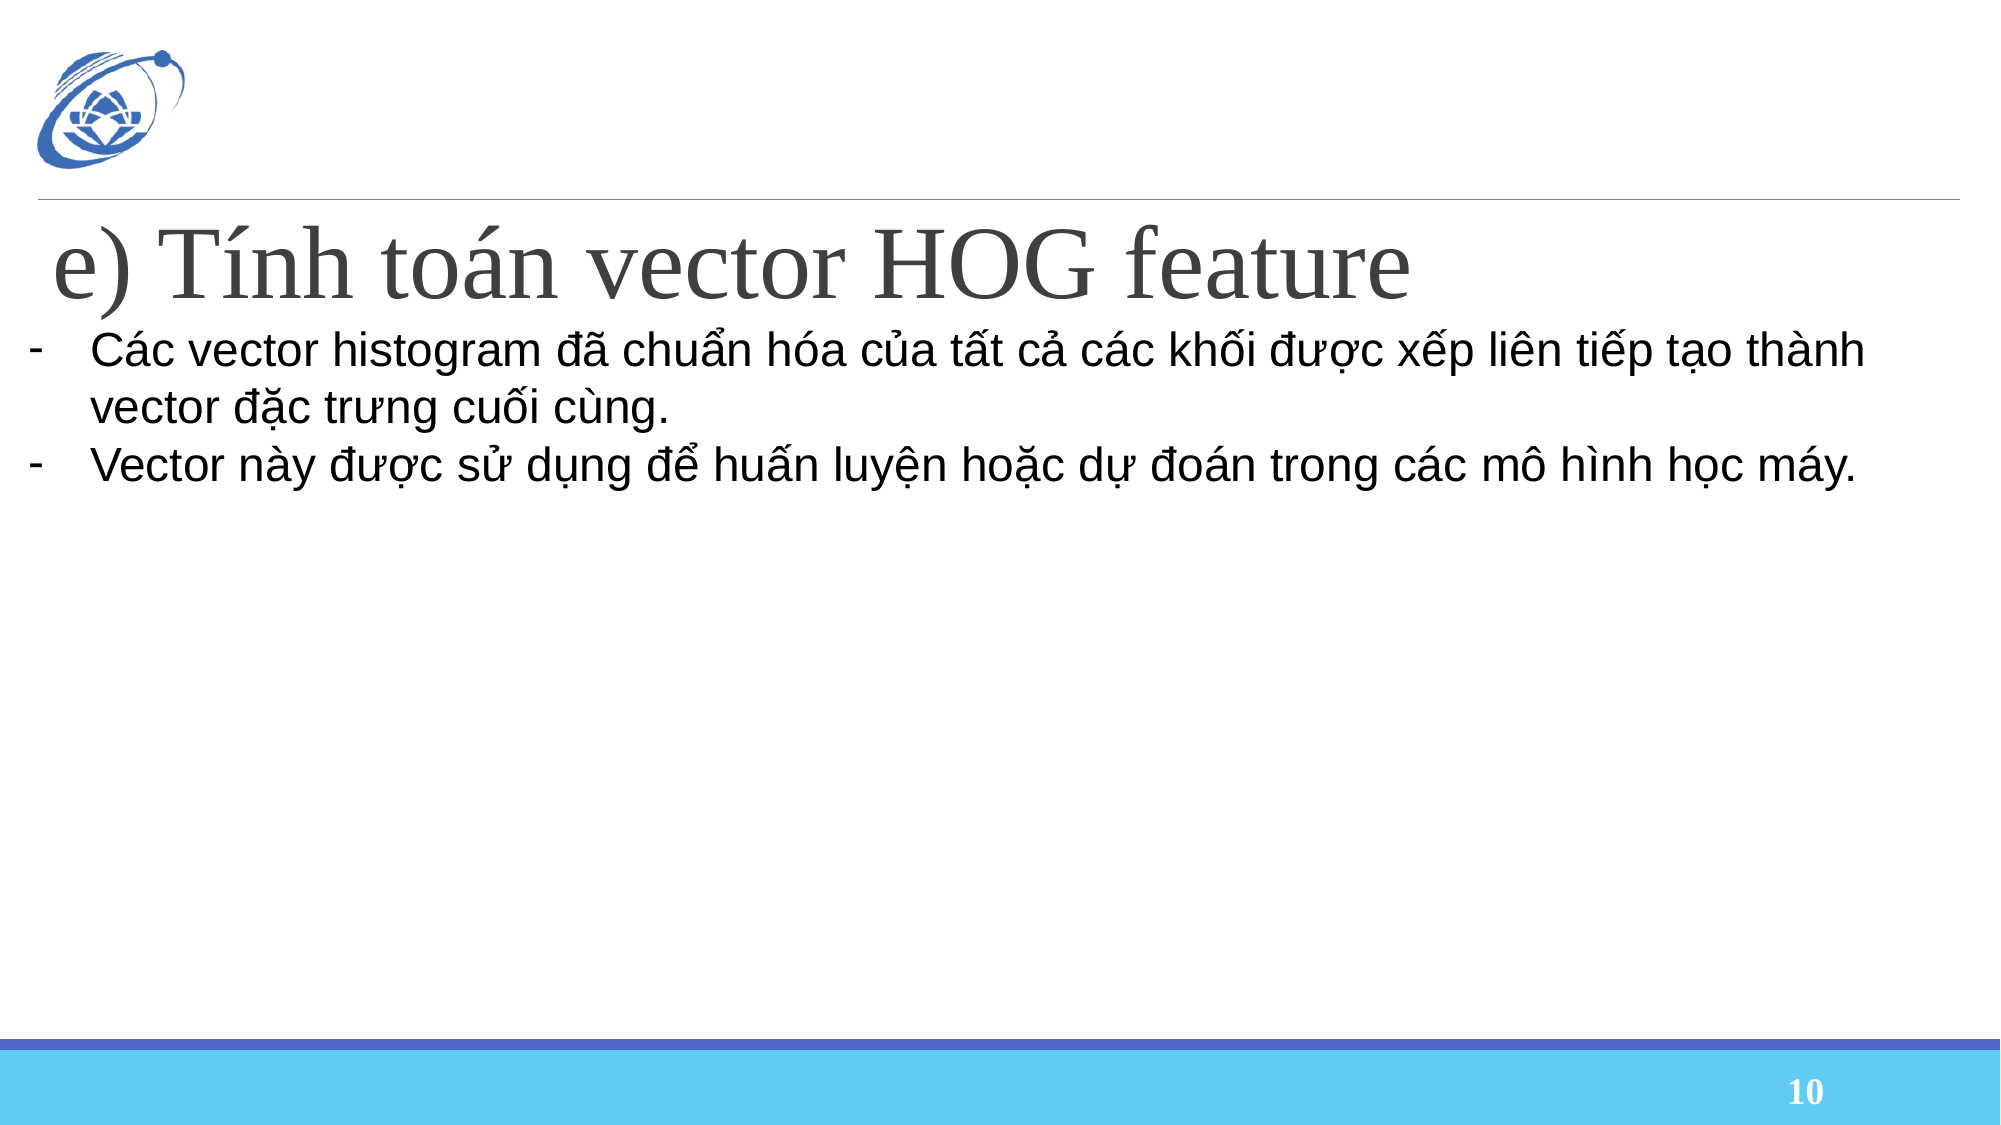

# e) Tính toán vector HOG feature
Các vector histogram đã chuẩn hóa của tất cả các khối được xếp liên tiếp tạo thành vector đặc trưng cuối cùng.
Vector này được sử dụng để huấn luyện hoặc dự đoán trong các mô hình học máy.

10